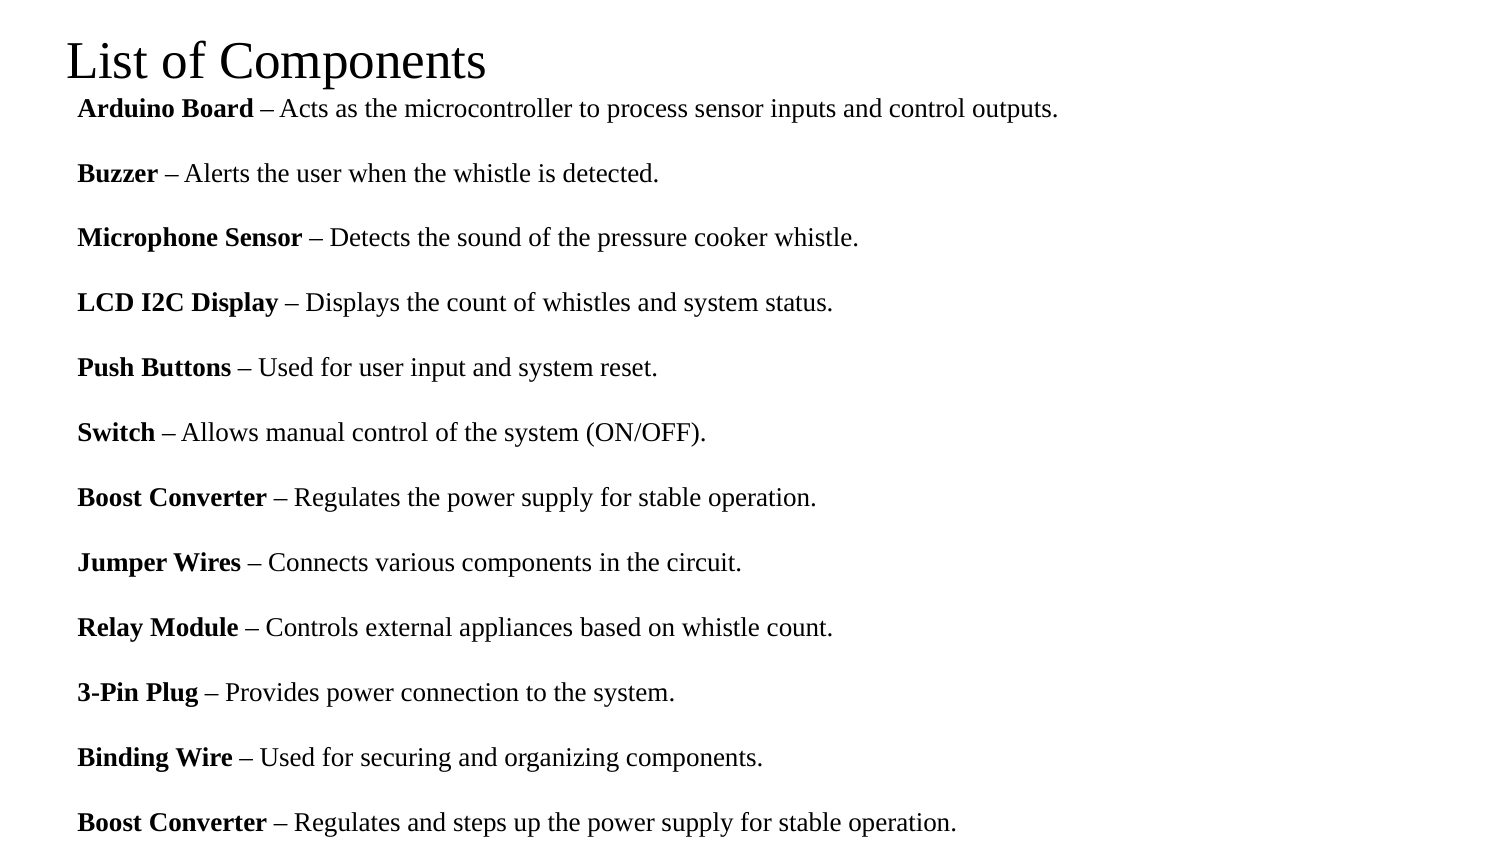

List of Components
Arduino Board – Acts as the microcontroller to process sensor inputs and control outputs.
Buzzer – Alerts the user when the whistle is detected.
Microphone Sensor – Detects the sound of the pressure cooker whistle.
LCD I2C Display – Displays the count of whistles and system status.
Push Buttons – Used for user input and system reset.
Switch – Allows manual control of the system (ON/OFF).
Boost Converter – Regulates the power supply for stable operation.
Jumper Wires – Connects various components in the circuit.
Relay Module – Controls external appliances based on whistle count.
3-Pin Plug – Provides power connection to the system.
Binding Wire – Used for securing and organizing components.

Boost Converter – Regulates and steps up the power supply for stable operation.